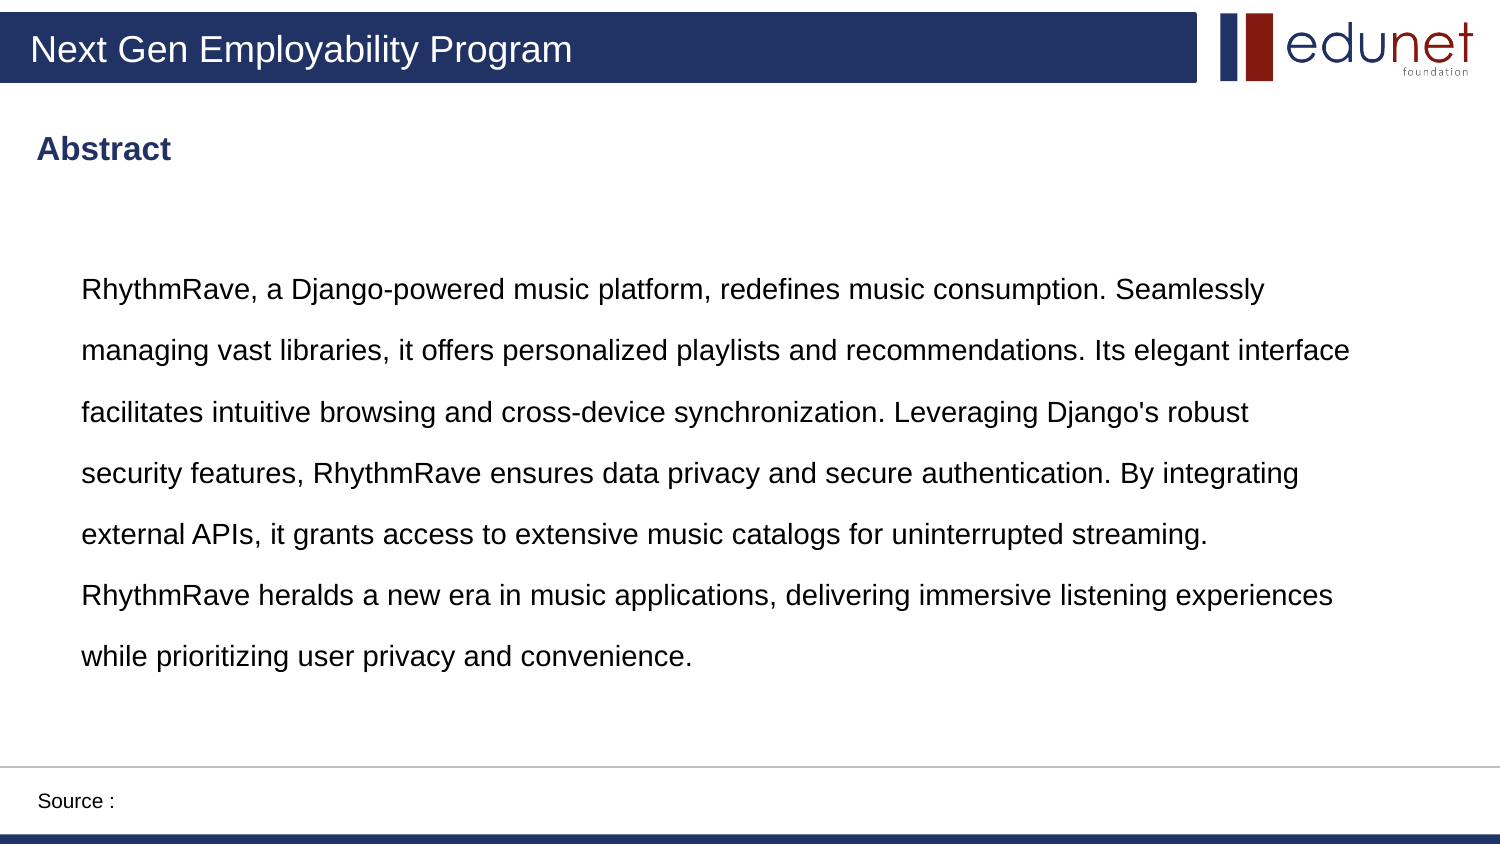

# Abstract

RhythmRave, a Django-powered music platform, redefines music consumption. Seamlessly managing vast libraries, it offers personalized playlists and recommendations. Its elegant interface facilitates intuitive browsing and cross-device synchronization. Leveraging Django's robust security features, RhythmRave ensures data privacy and secure authentication. By integrating external APIs, it grants access to extensive music catalogs for uninterrupted streaming. RhythmRave heralds a new era in music applications, delivering immersive listening experiences while prioritizing user privacy and convenience.

Source :